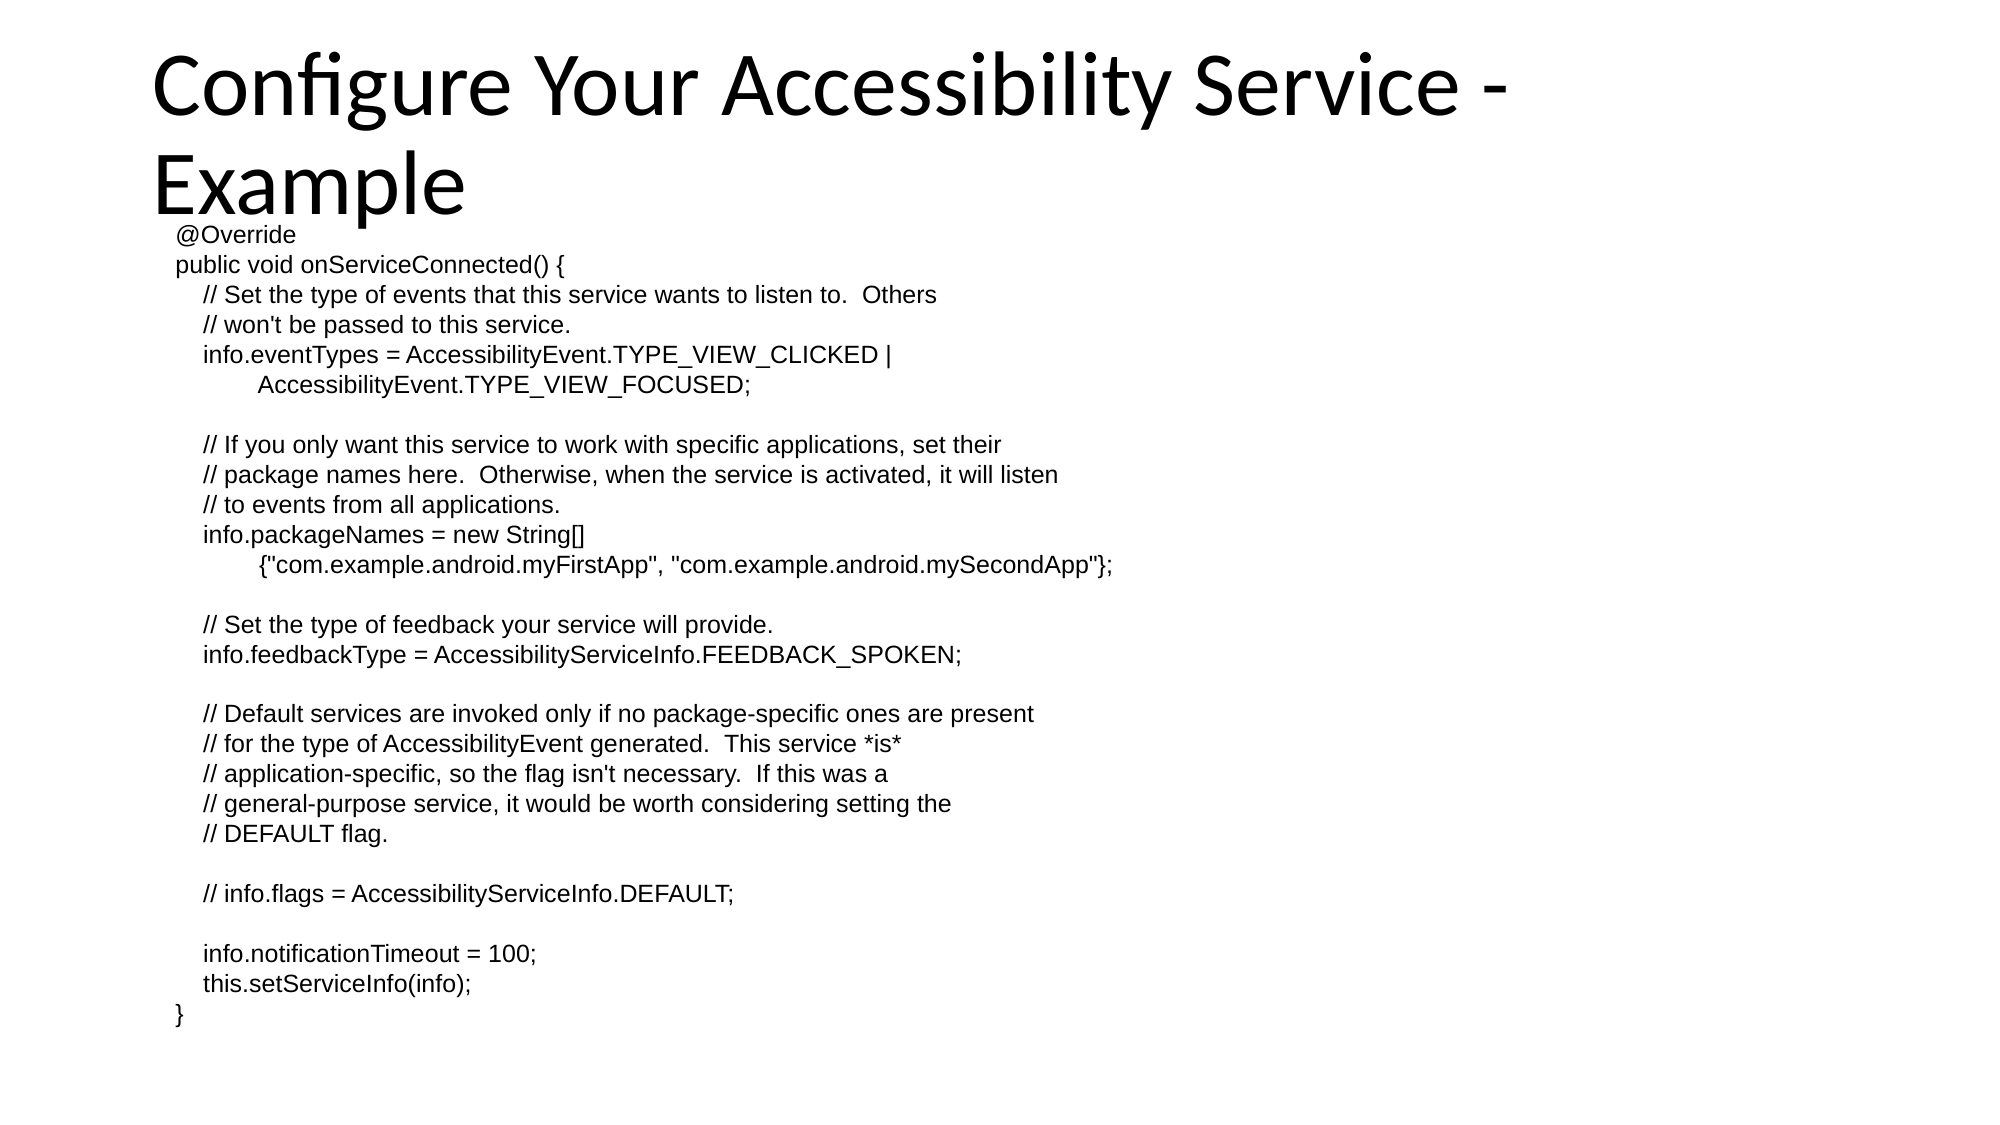

# Configure Your Accessibility Service - Example
@Override
public void onServiceConnected() {
    // Set the type of events that this service wants to listen to.  Others
    // won't be passed to this service.
    info.eventTypes = AccessibilityEvent.TYPE_VIEW_CLICKED |
            AccessibilityEvent.TYPE_VIEW_FOCUSED;
    // If you only want this service to work with specific applications, set their
    // package names here.  Otherwise, when the service is activated, it will listen
    // to events from all applications.
    info.packageNames = new String[]
            {"com.example.android.myFirstApp", "com.example.android.mySecondApp"};
    // Set the type of feedback your service will provide.
    info.feedbackType = AccessibilityServiceInfo.FEEDBACK_SPOKEN;
    // Default services are invoked only if no package-specific ones are present
    // for the type of AccessibilityEvent generated.  This service *is*
    // application-specific, so the flag isn't necessary.  If this was a
    // general-purpose service, it would be worth considering setting the
    // DEFAULT flag.
    // info.flags = AccessibilityServiceInfo.DEFAULT;
    info.notificationTimeout = 100;
    this.setServiceInfo(info);
}